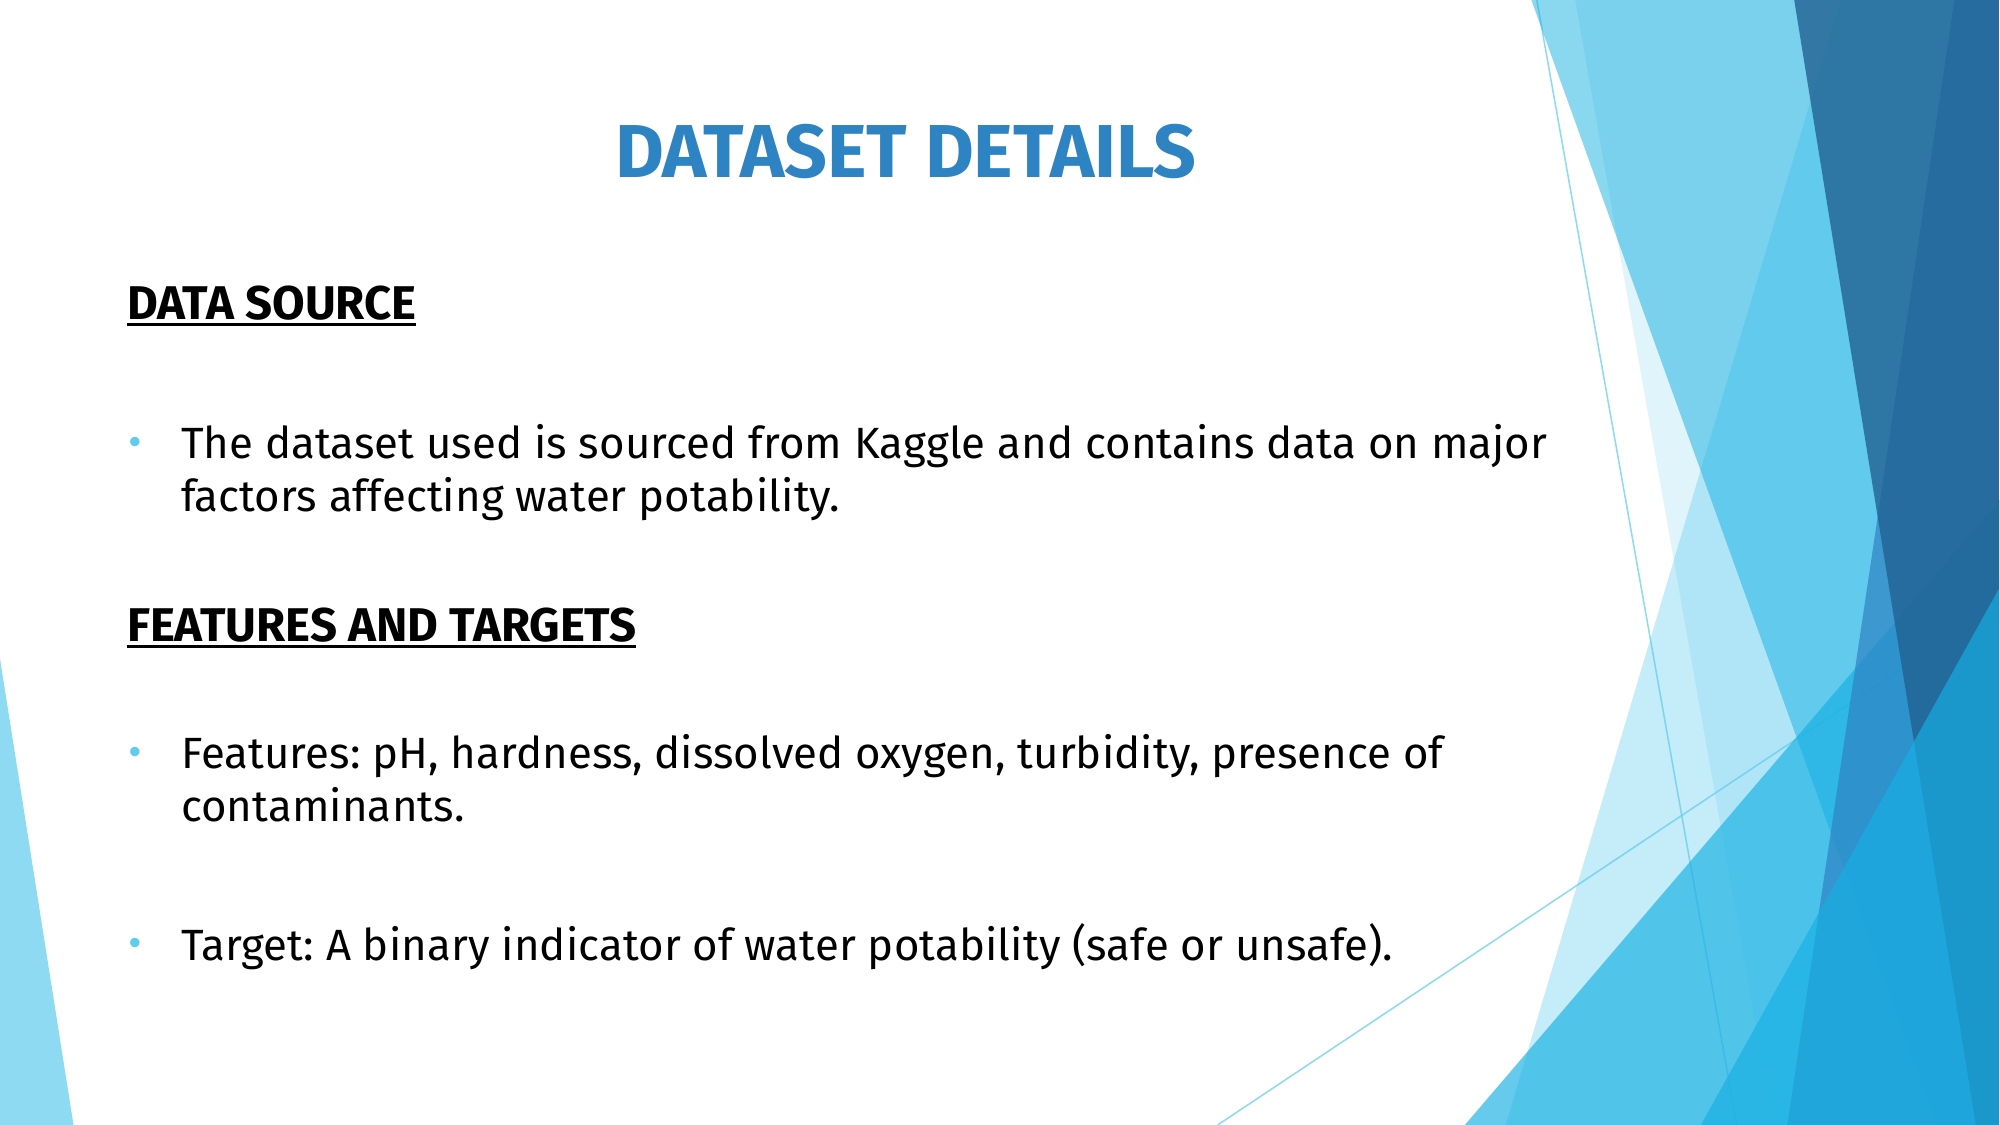

# DATASET DETAILS
DATA SOURCE

The dataset used is sourced from Kaggle and contains data on major factors affecting water potability.

FEATURES AND TARGETS

Features: pH, hardness, dissolved oxygen, turbidity, presence of contaminants.

Target: A binary indicator of water potability (safe or unsafe).